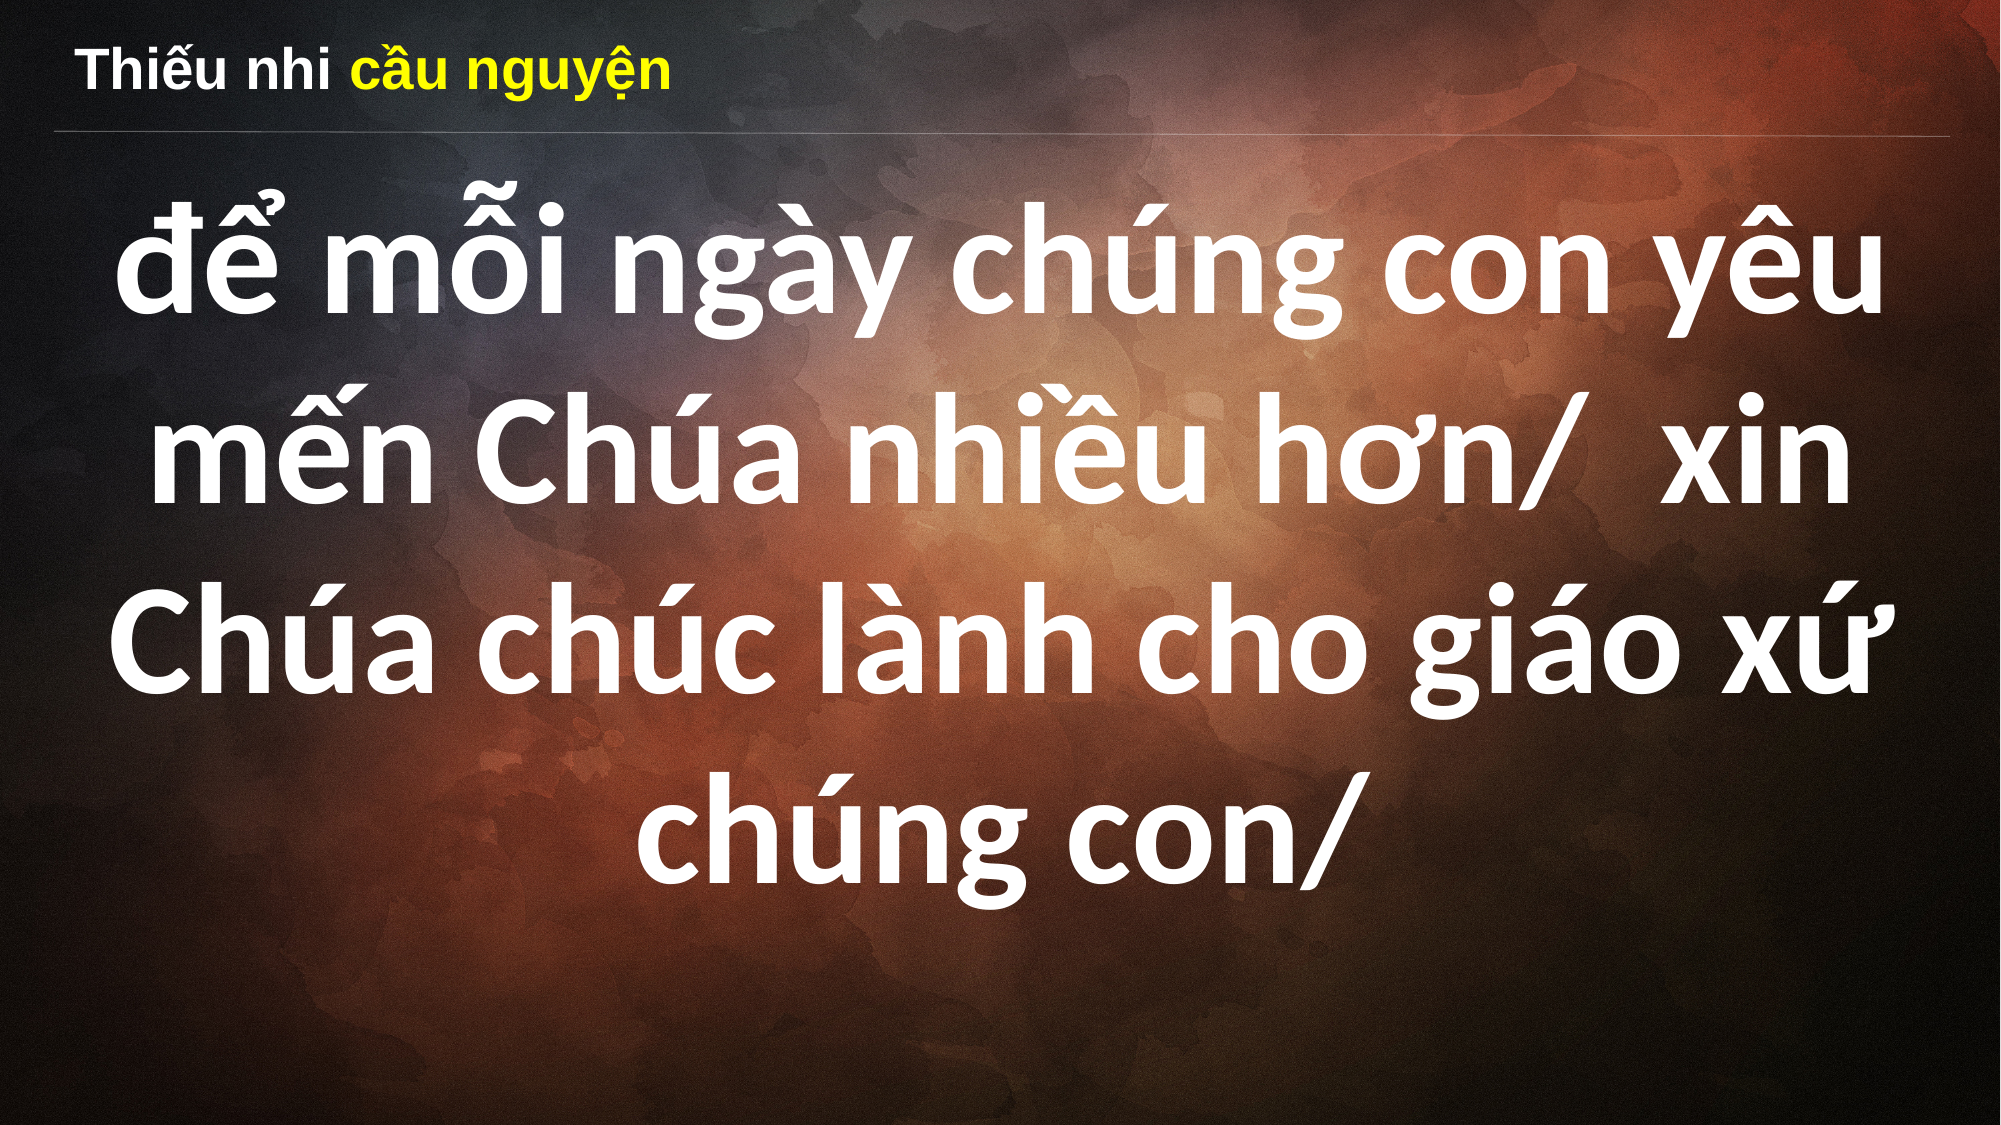

Thiếu nhi cầu nguyện
để mỗi ngày chúng con yêu mến Chúa nhiều hơn/  xin Chúa chúc lành cho giáo xứ chúng con/